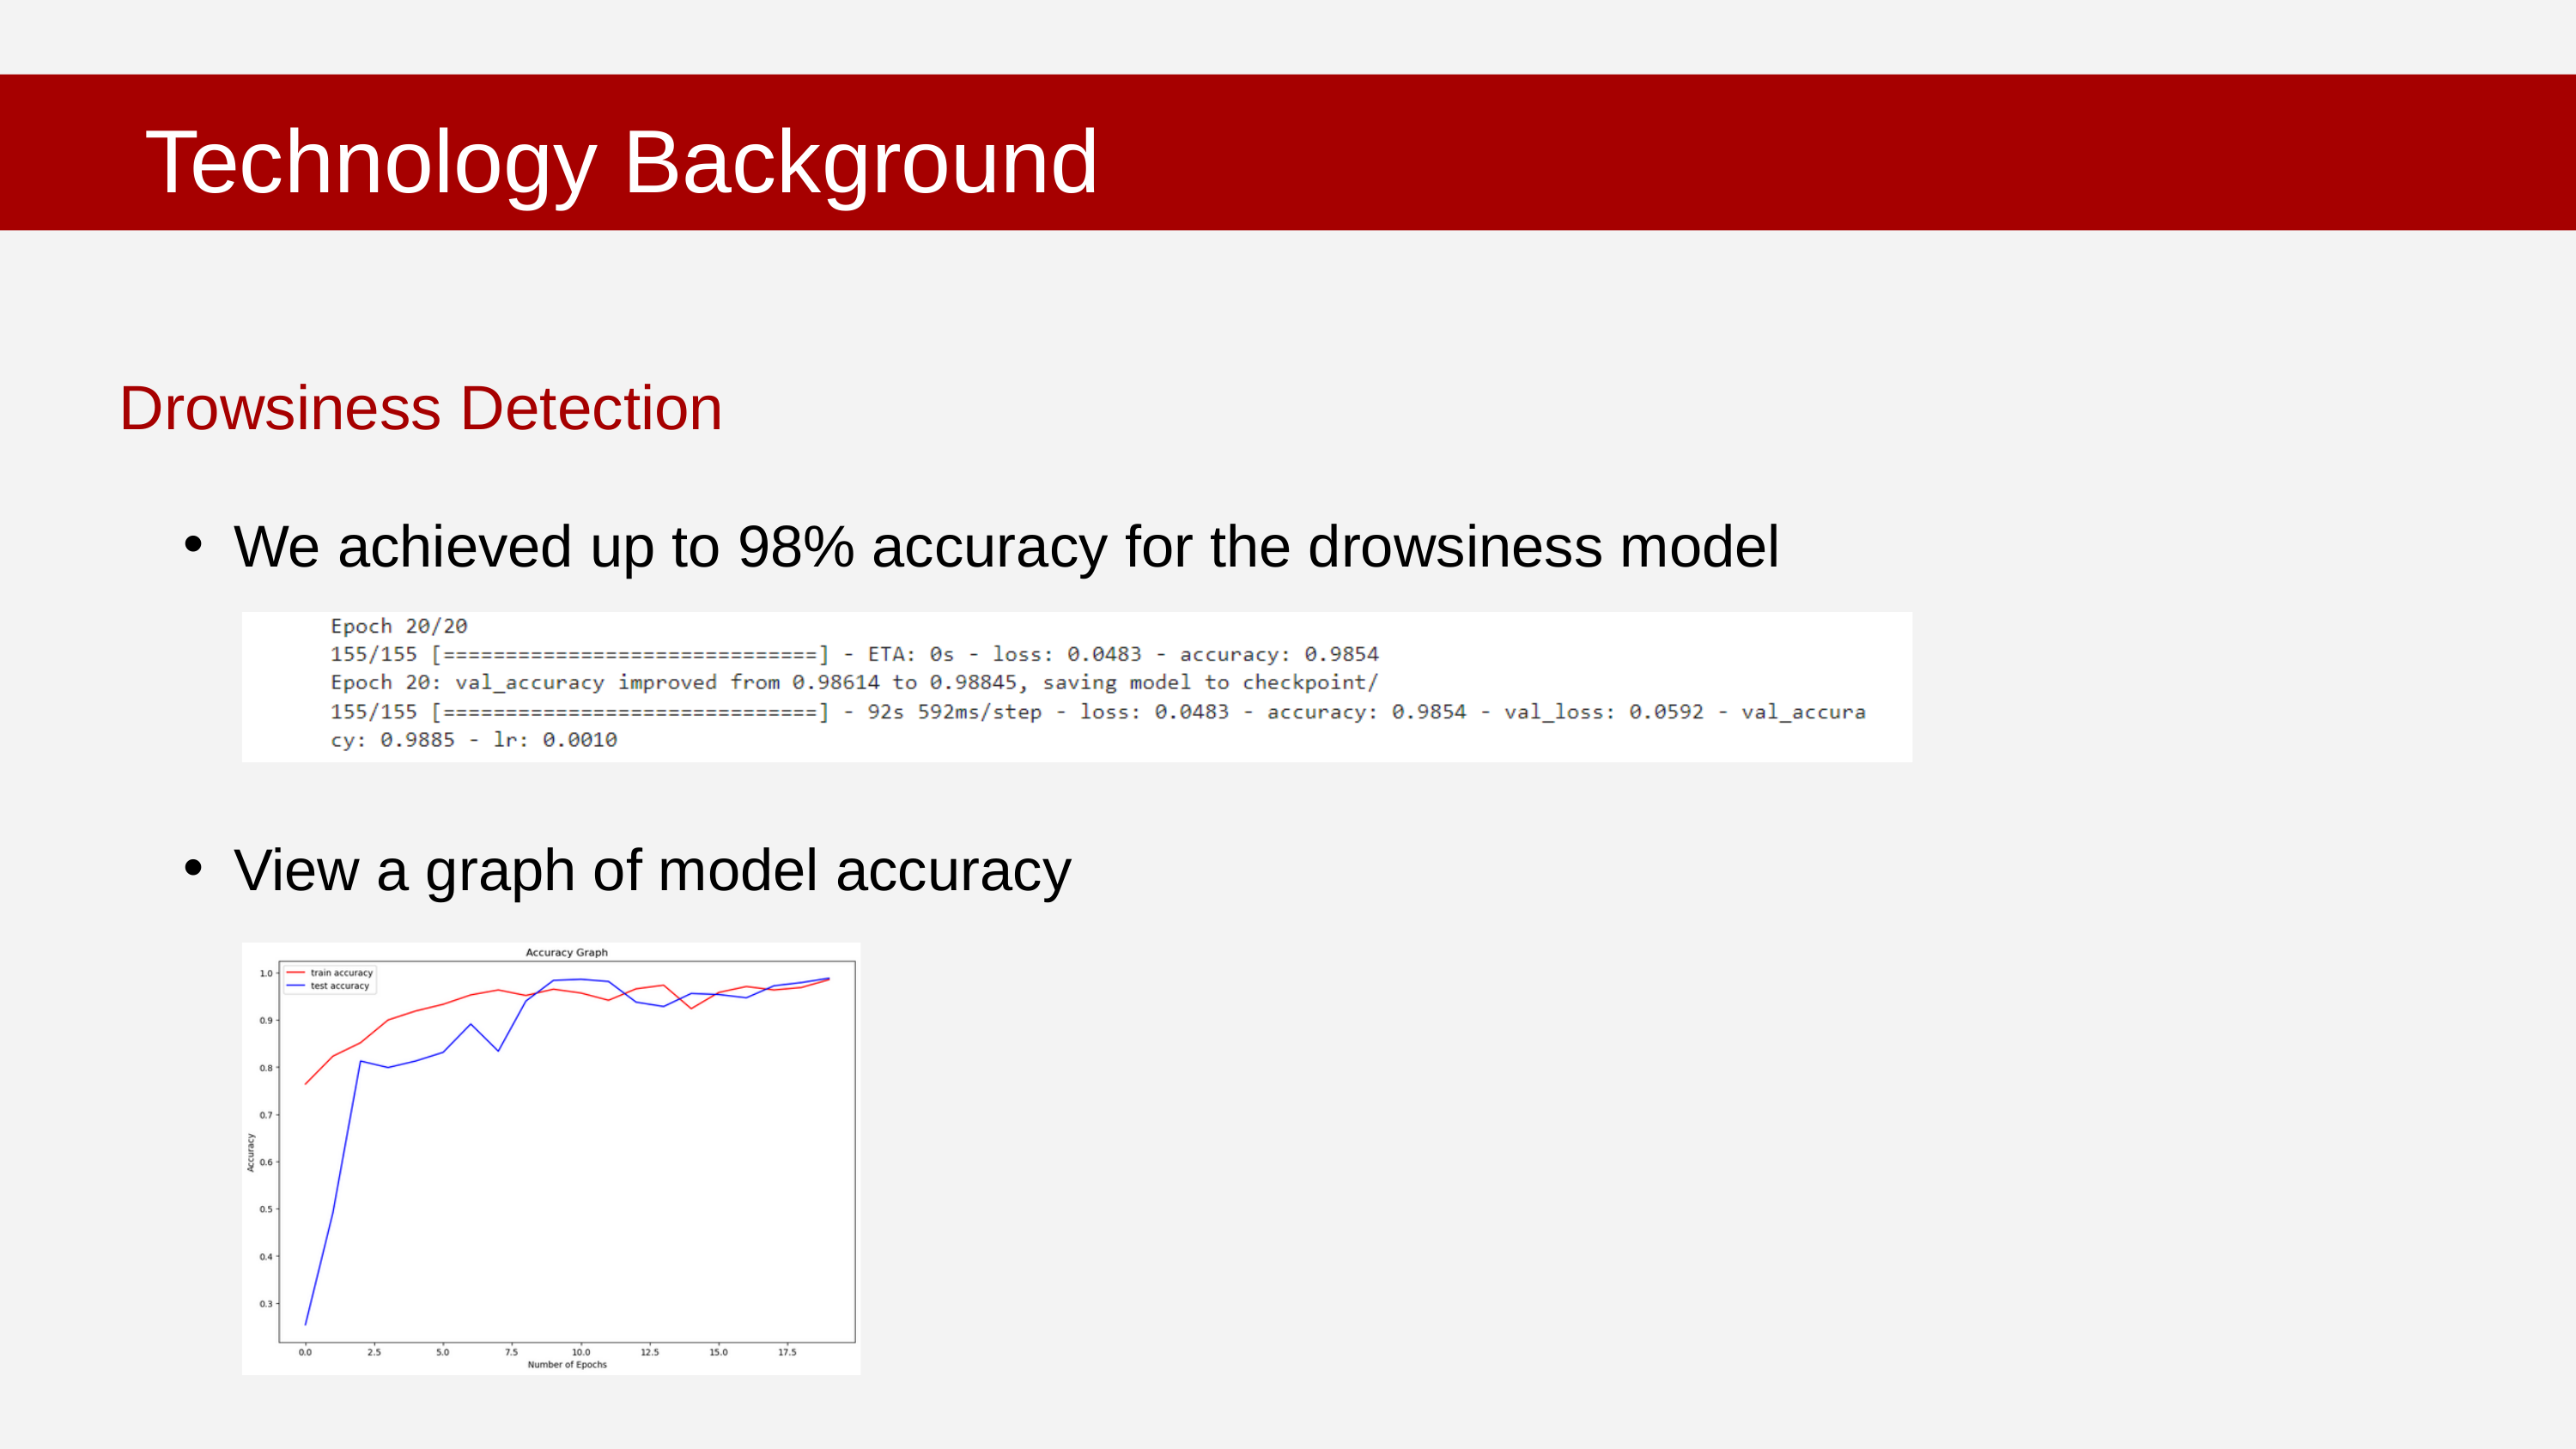

Technology Background
Drowsiness Detection
We achieved up to 98% accuracy for the drowsiness model

View a graph of model accuracy